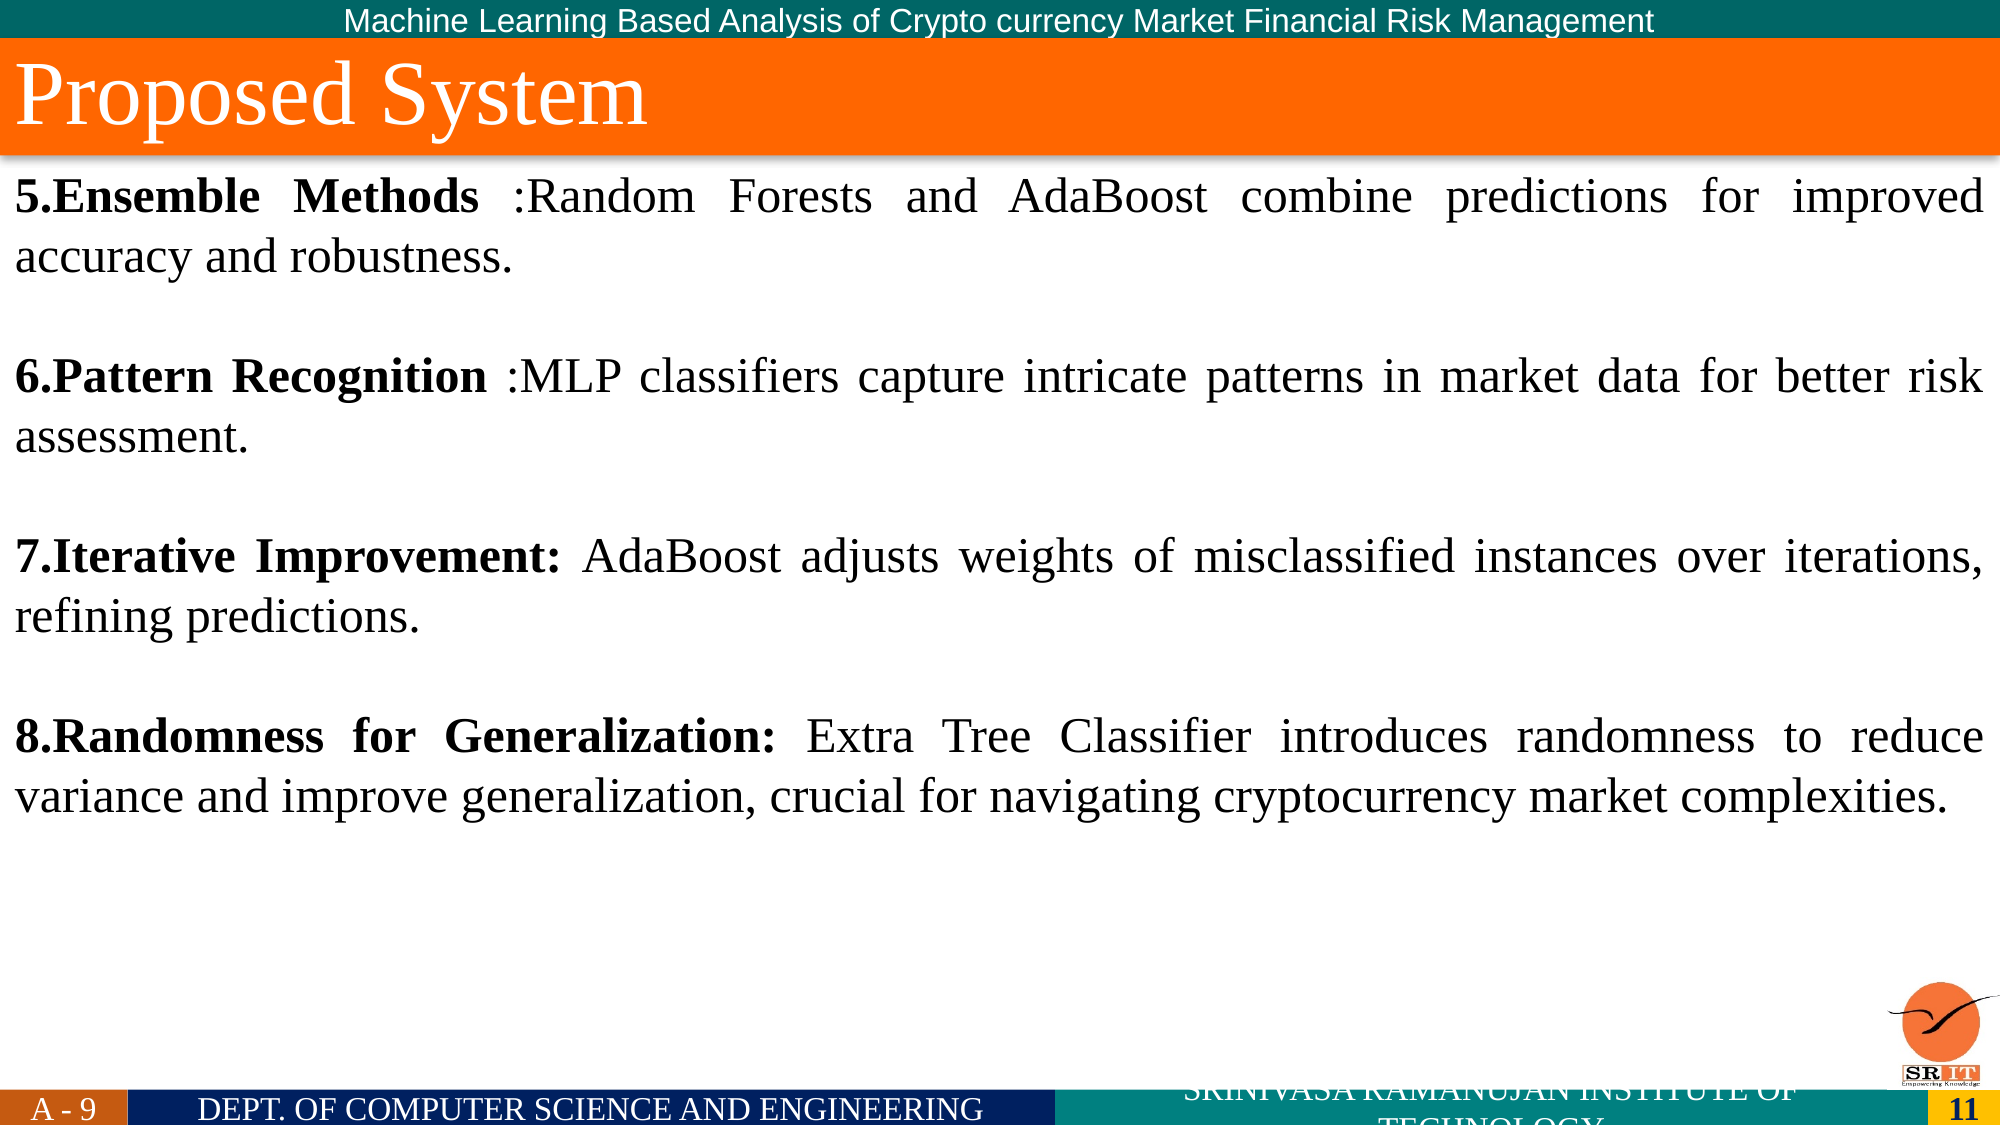

# Proposed System
5.Ensemble Methods :Random Forests and AdaBoost combine predictions for improved accuracy and robustness.

6.Pattern Recognition :MLP classifiers capture intricate patterns in market data for better risk assessment.

7.Iterative Improvement: AdaBoost adjusts weights of misclassified instances over iterations, refining predictions.

8.Randomness for Generalization: Extra Tree Classifier introduces randomness to reduce variance and improve generalization, crucial for navigating cryptocurrency market complexities.